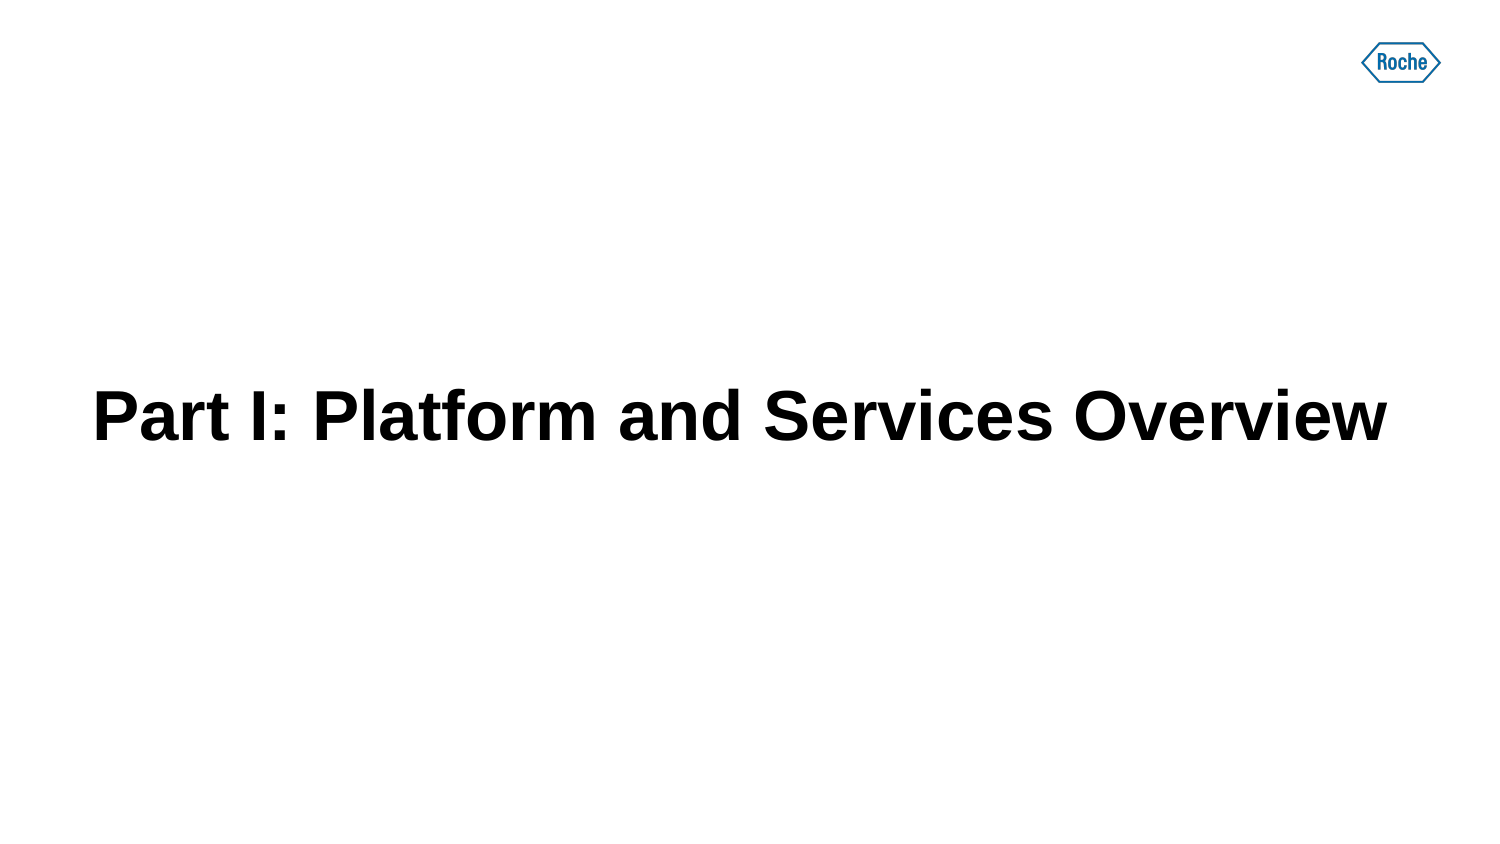

# Part I: Platform and Services Overview